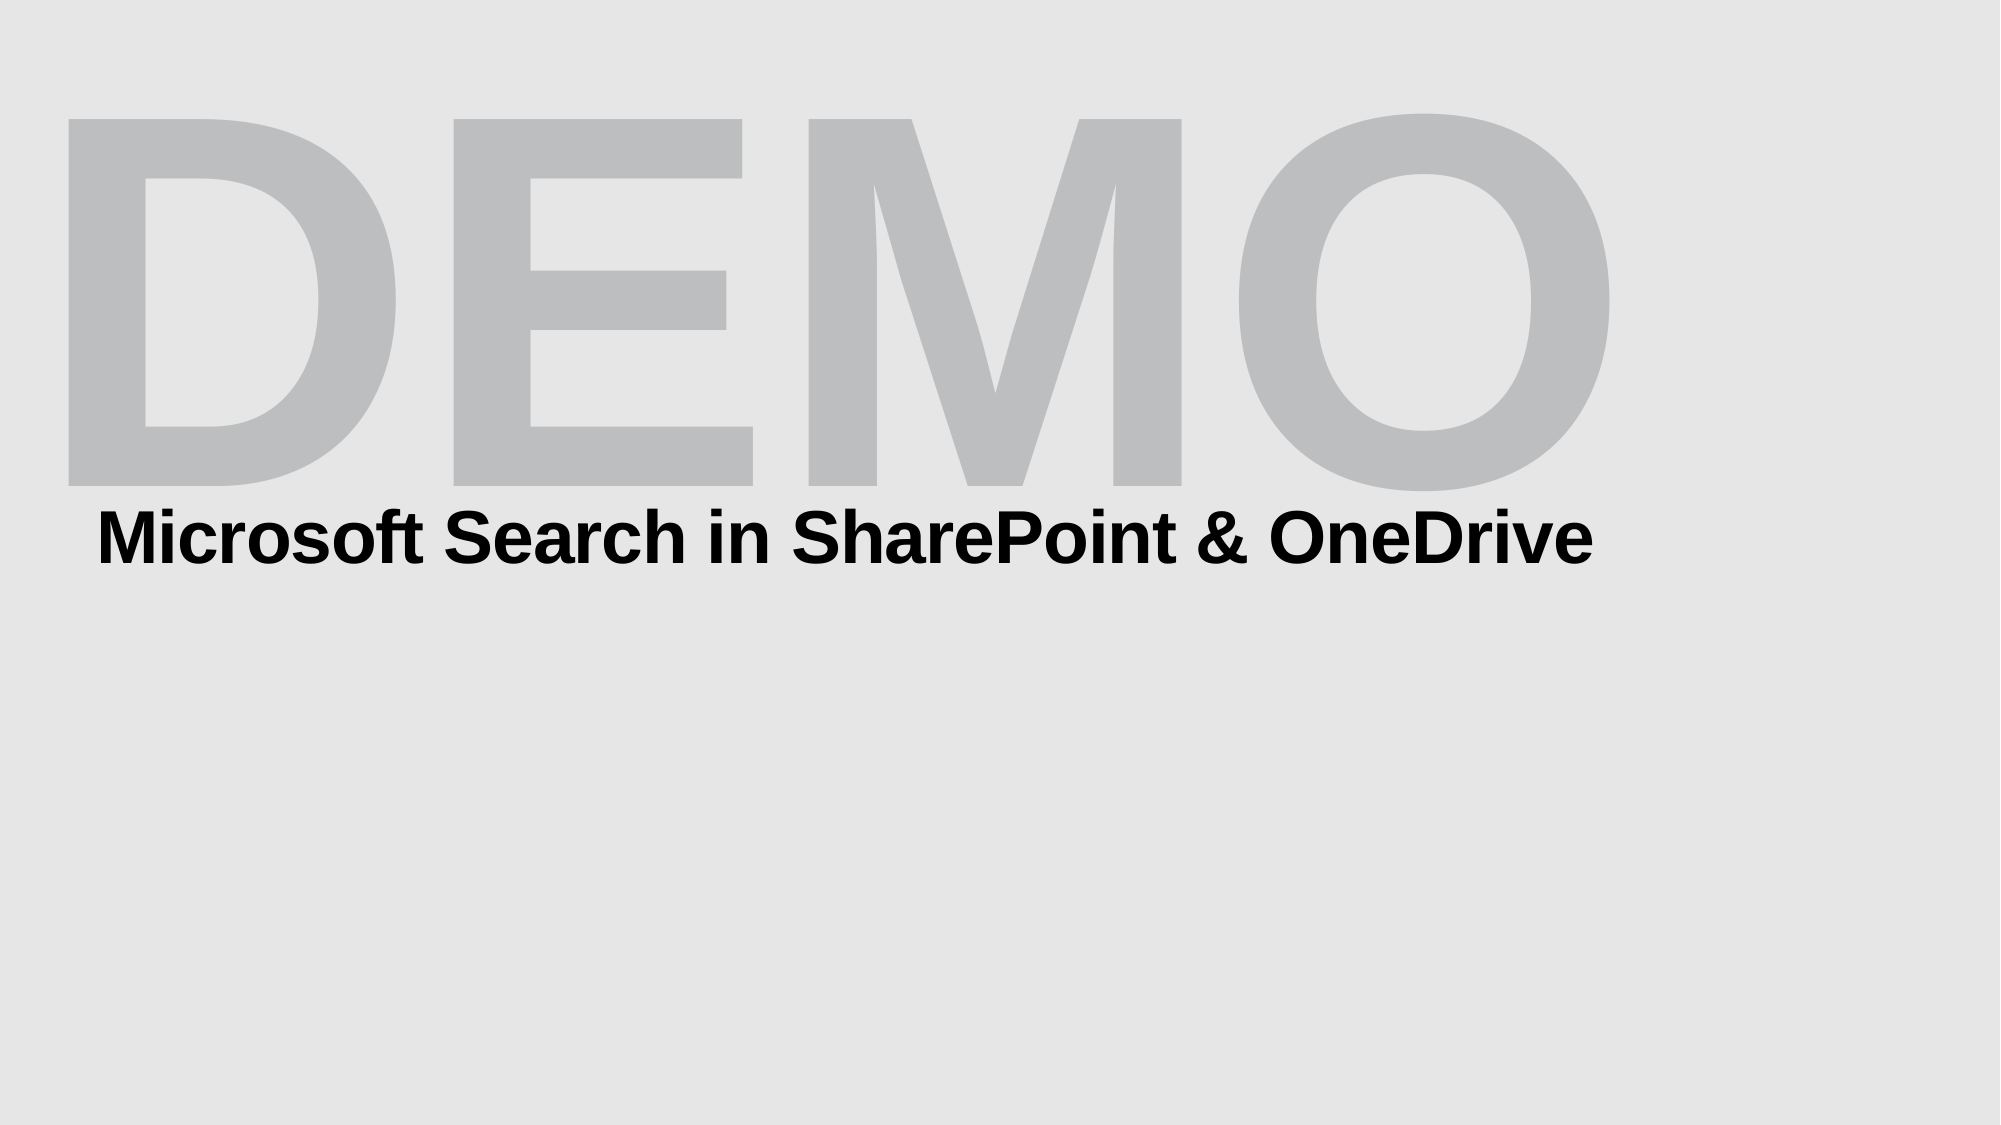

# Microsoft Search in SharePoint & OneDrive